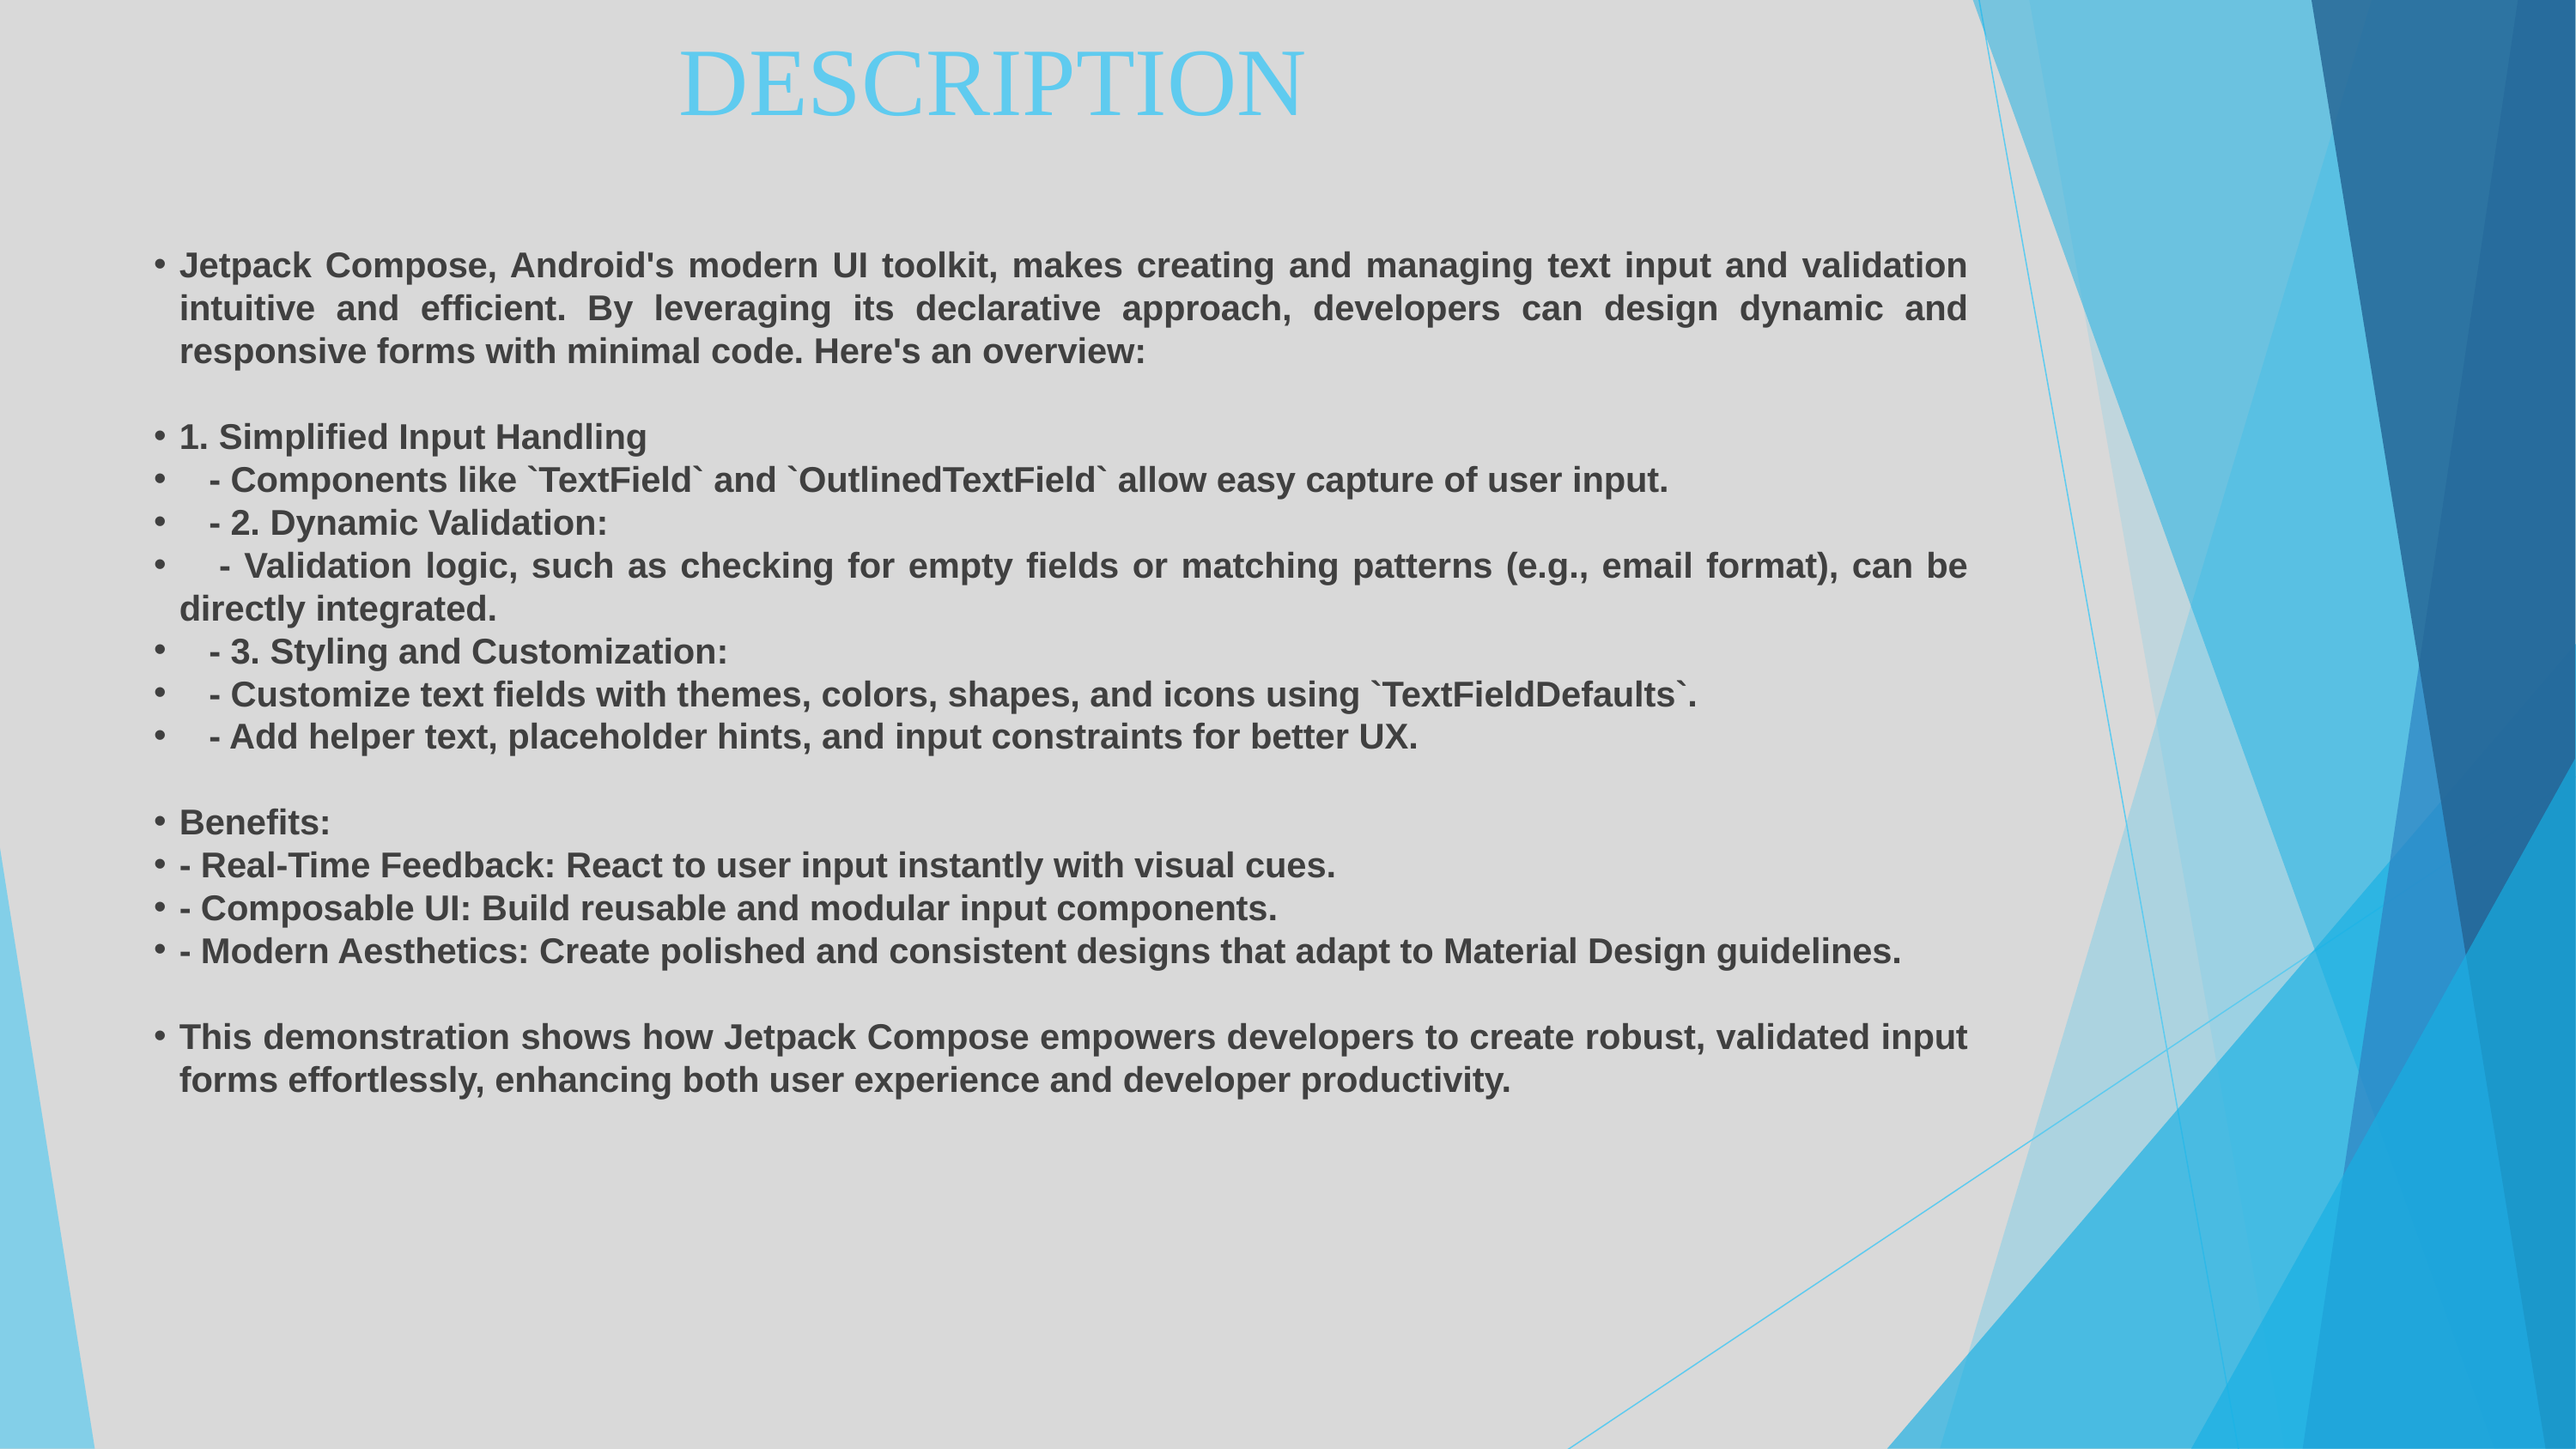

DESCRIPTION

Jetpack Compose, Android's modern UI toolkit, makes creating and managing text input and validation intuitive and efficient. By leveraging its declarative approach, developers can design dynamic and responsive forms with minimal code. Here's an overview:

1. Simplified Input Handling
   - Components like `TextField` and `OutlinedTextField` allow easy capture of user input.
   - 2. Dynamic Validation:
   - Validation logic, such as checking for empty fields or matching patterns (e.g., email format), can be directly integrated.
   - 3. Styling and Customization:
   - Customize text fields with themes, colors, shapes, and icons using `TextFieldDefaults`.
   - Add helper text, placeholder hints, and input constraints for better UX.

Benefits:
- Real-Time Feedback: React to user input instantly with visual cues.
- Composable UI: Build reusable and modular input components.
- Modern Aesthetics: Create polished and consistent designs that adapt to Material Design guidelines.

This demonstration shows how Jetpack Compose empowers developers to create robust, validated input forms effortlessly, enhancing both user experience and developer productivity.